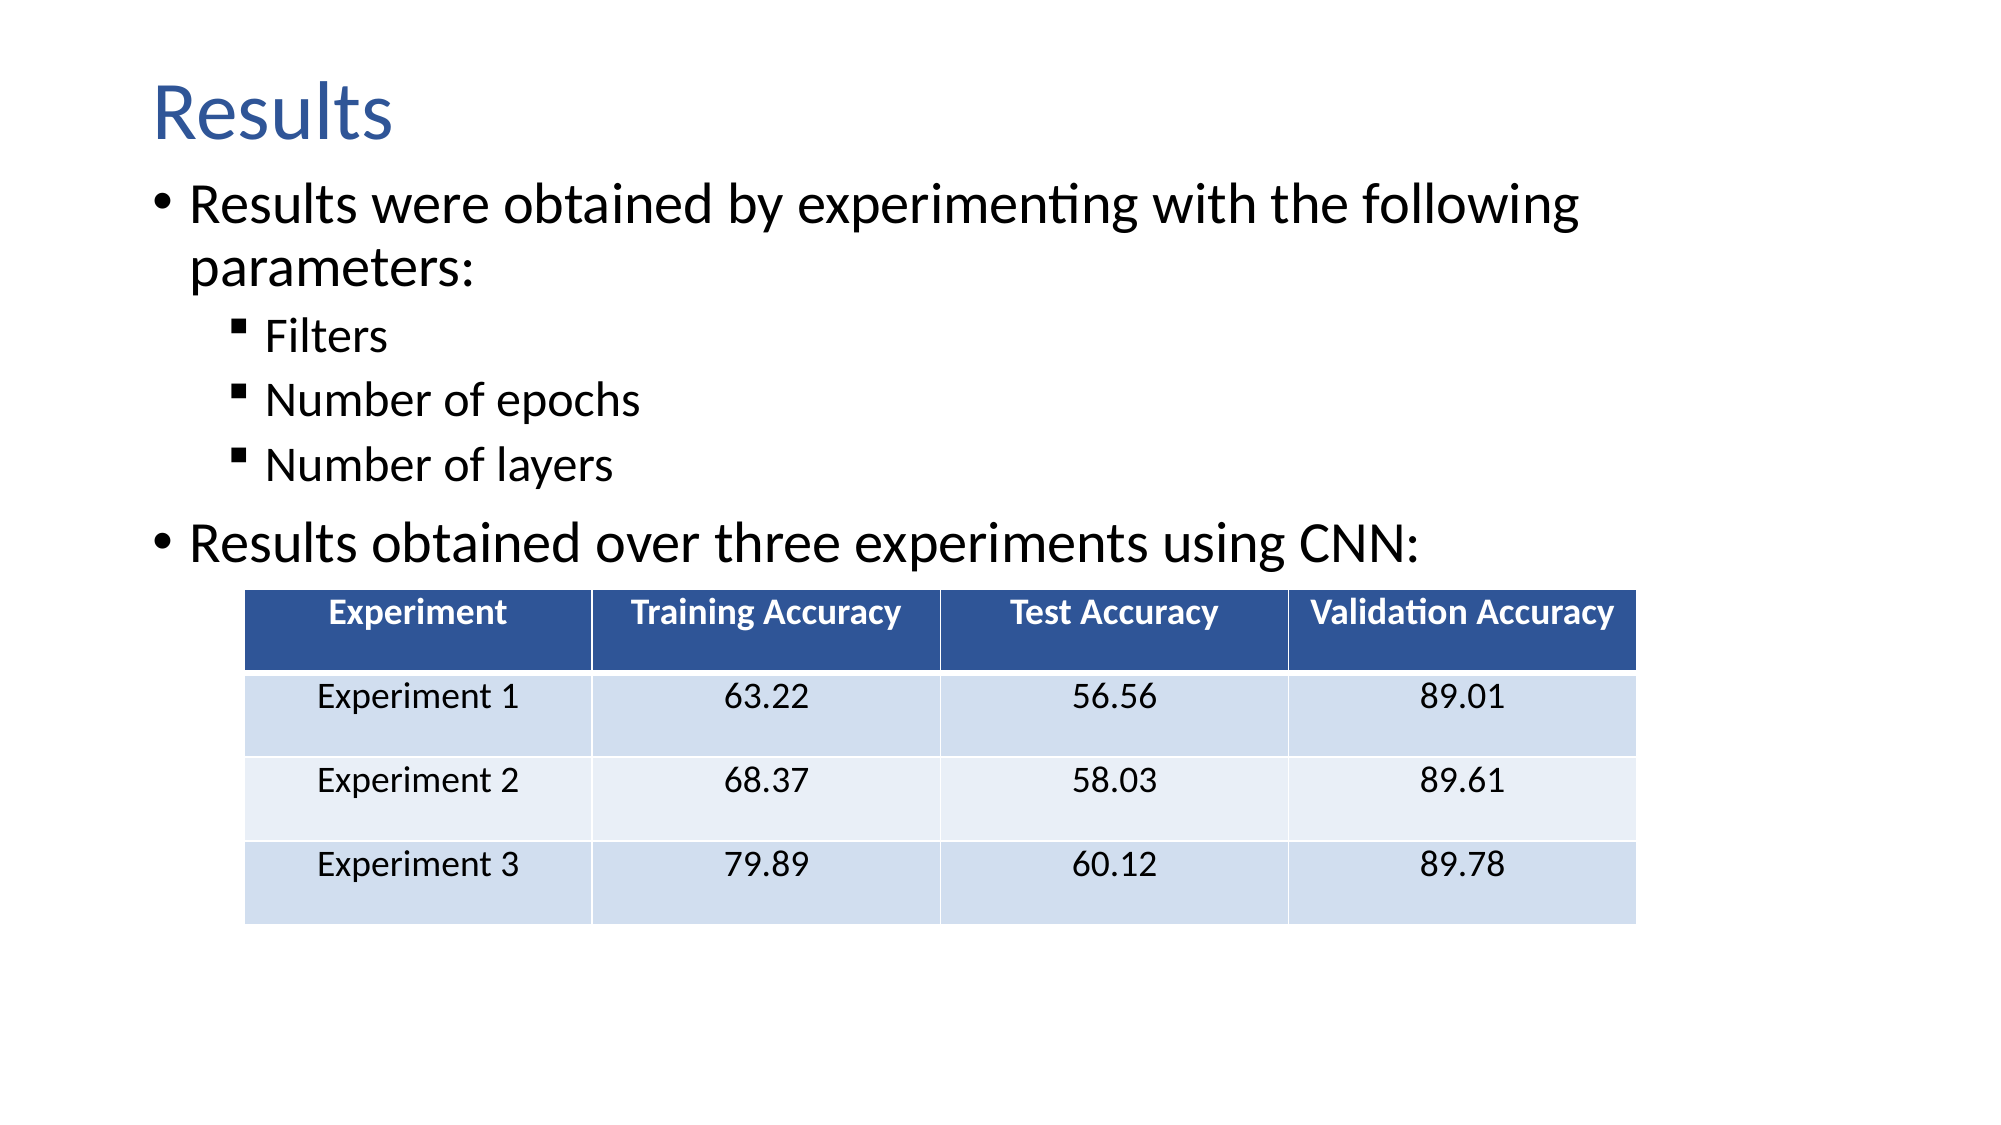

# Results
Results were obtained by experimenting with the following parameters:
Filters
Number of epochs
Number of layers
Results obtained over three experiments using CNN:

| Experiment | Training Accuracy | Test Accuracy | Validation Accuracy |
| --- | --- | --- | --- |
| Experiment 1 | 63.22 | 56.56 | 89.01 |
| Experiment 2 | 68.37 | 58.03 | 89.61 |
| Experiment 3 | 79.89 | 60.12 | 89.78 |